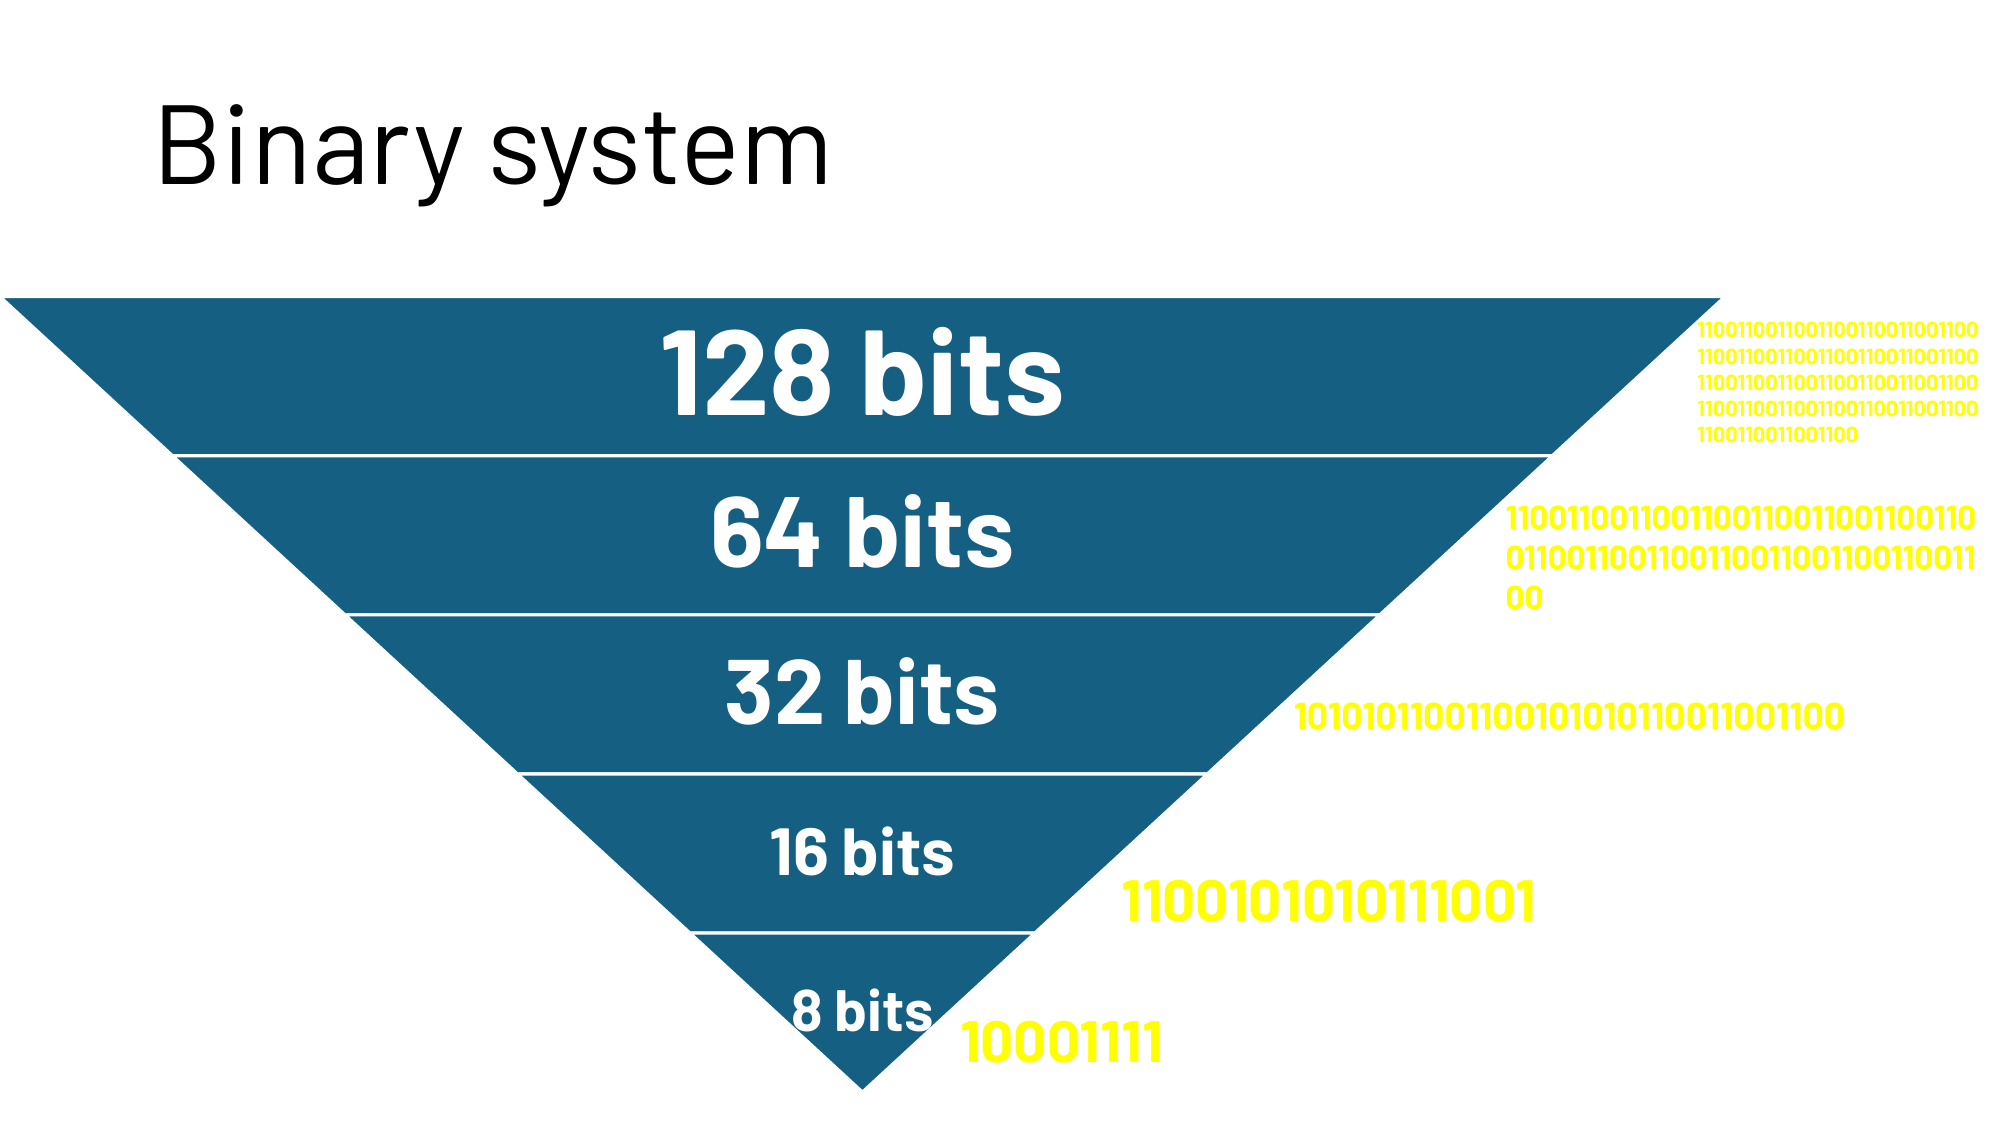

# Binary system
128 bits
11001100110011001100110011001100110011001100110011001100110011001100110011001100110011001100110011001100110011001100110011001100

64 bits
1100110011001100110011001100110011001100110011001100110011001100
32 bits
10101011001100101010110011001100
16 bits
1100101010111001
8 bits
10001111